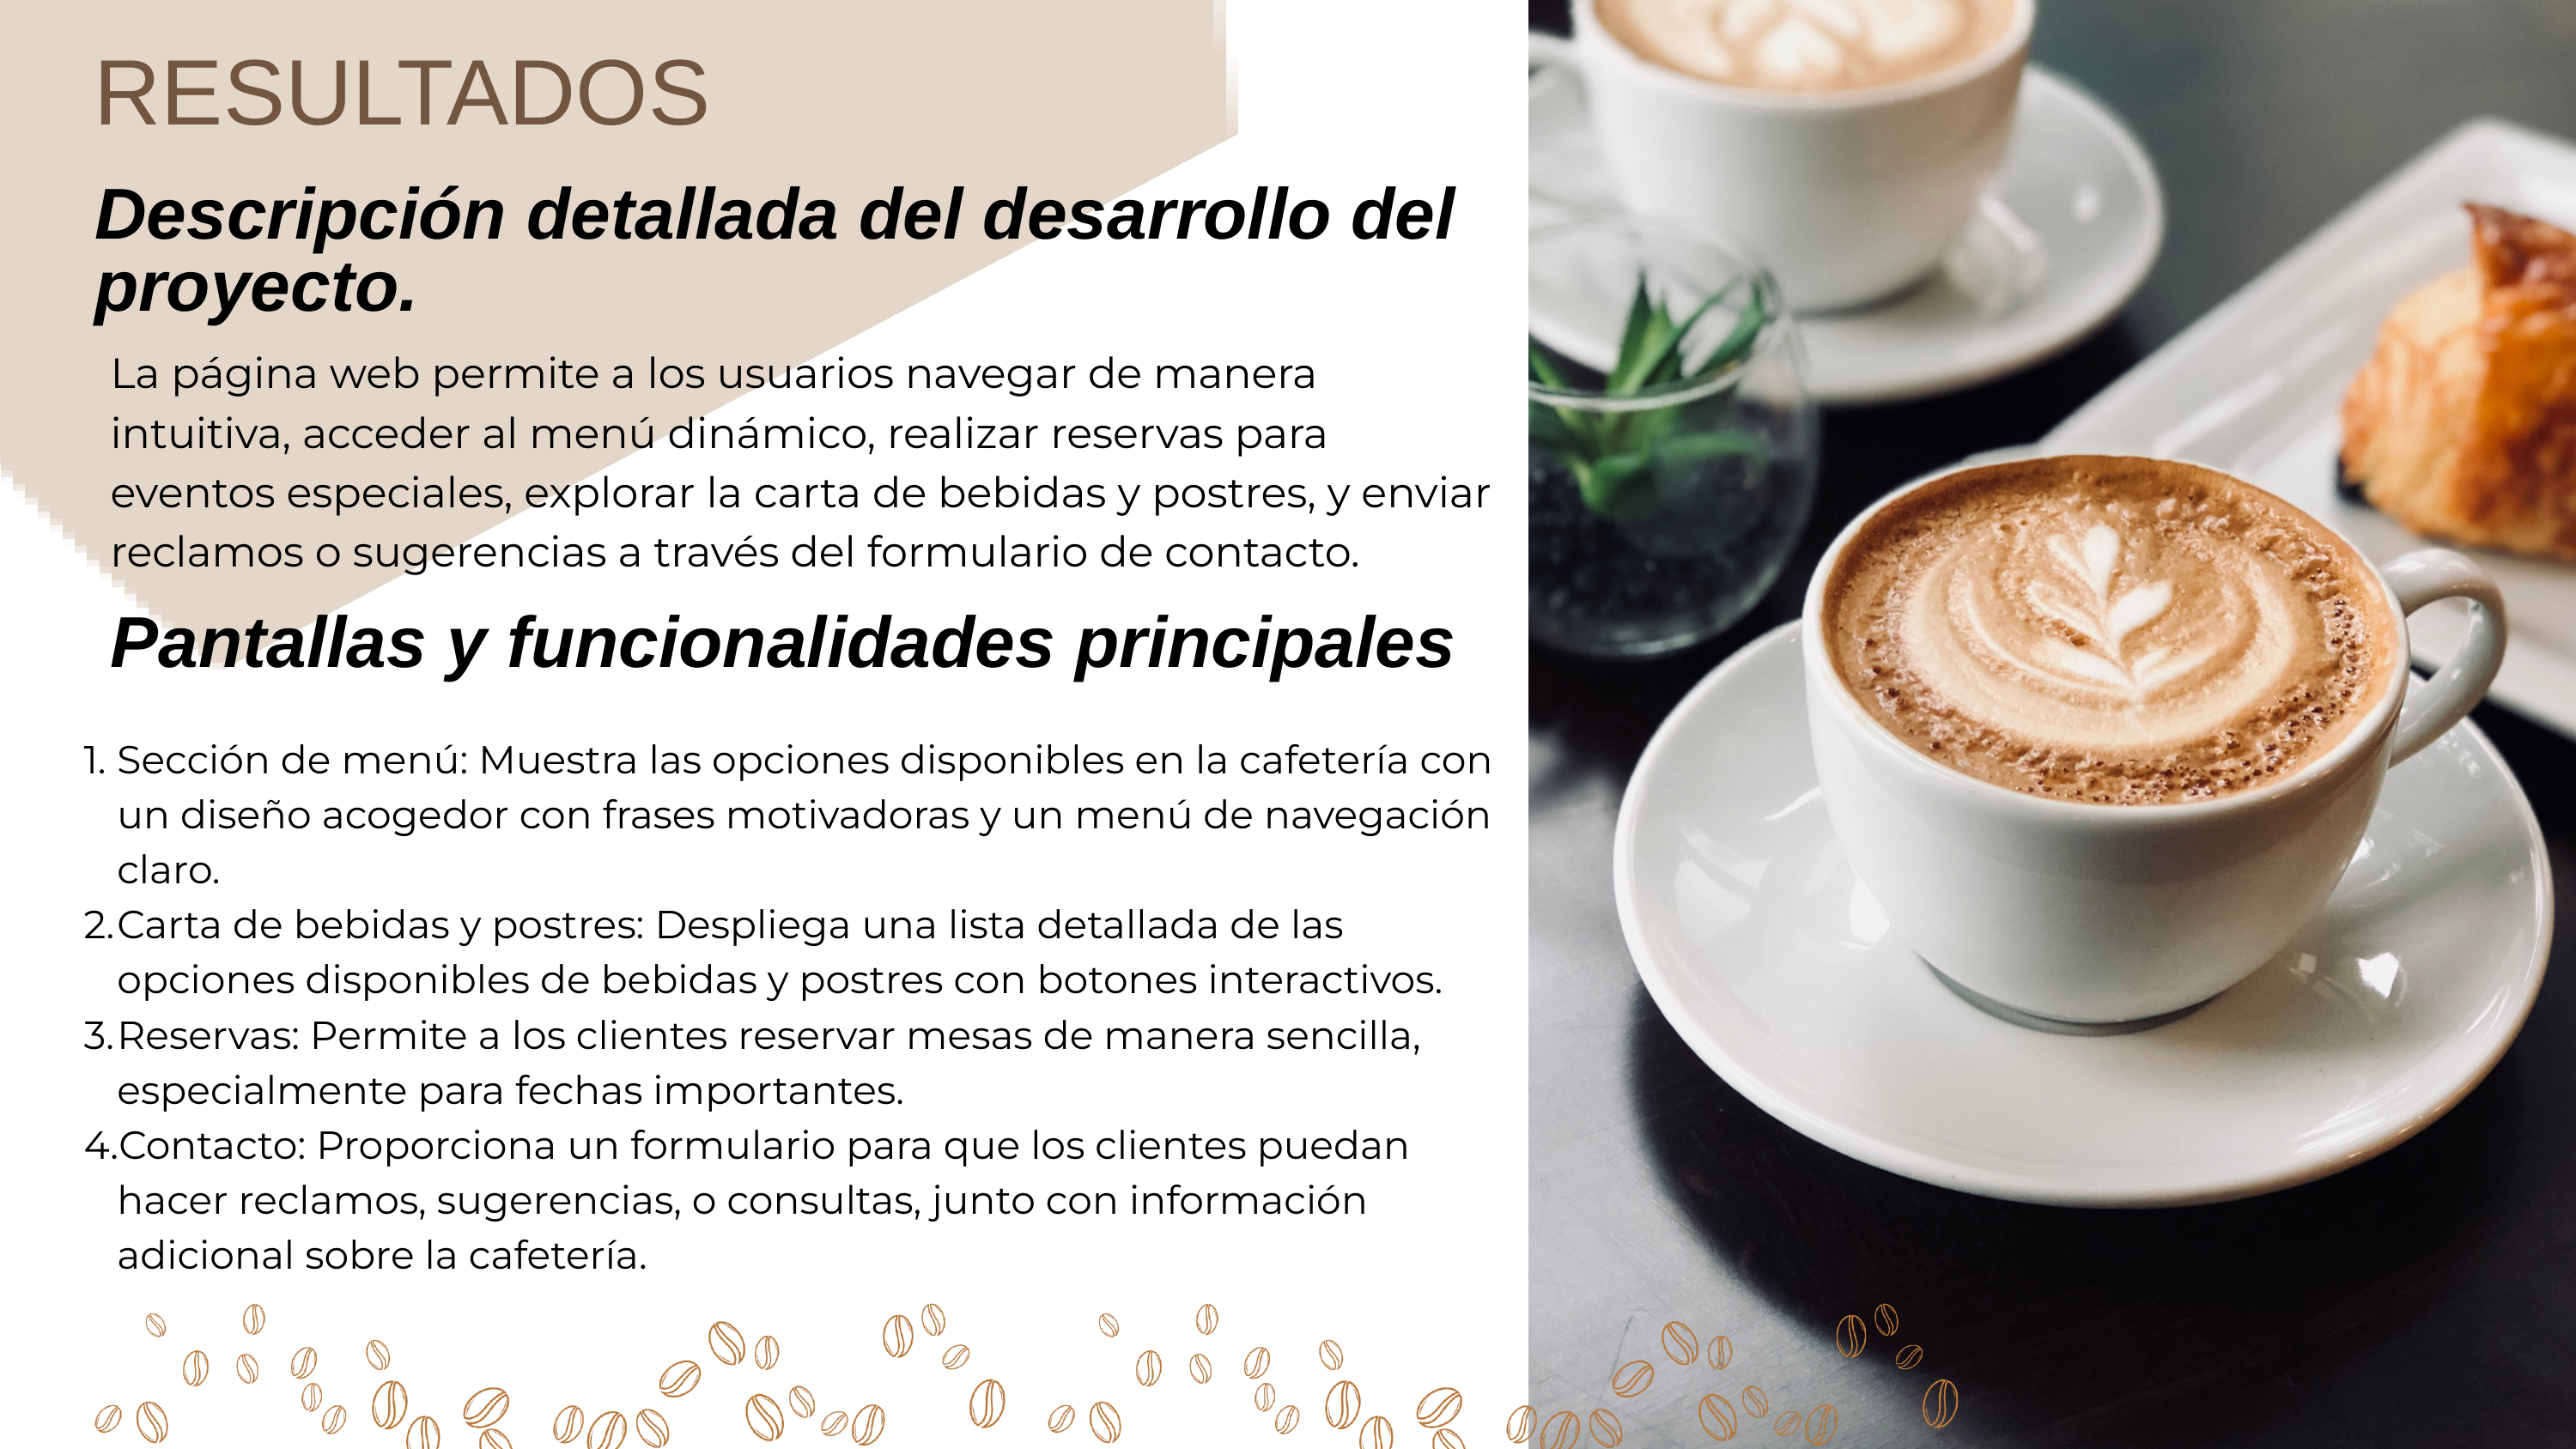

RESULTADOS
Descripción detallada del desarrollo del proyecto.

La página web permite a los usuarios navegar de manera intuitiva, acceder al menú dinámico, realizar reservas para eventos especiales, explorar la carta de bebidas y postres, y enviar reclamos o sugerencias a través del formulario de contacto.

Pantallas y funcionalidades principales

Sección de menú: Muestra las opciones disponibles en la cafetería con un diseño acogedor con frases motivadoras y un menú de navegación claro.
Carta de bebidas y postres: Despliega una lista detallada de las opciones disponibles de bebidas y postres con botones interactivos.
Reservas: Permite a los clientes reservar mesas de manera sencilla, especialmente para fechas importantes.
Contacto: Proporciona un formulario para que los clientes puedan hacer reclamos, sugerencias, o consultas, junto con información adicional sobre la cafetería.